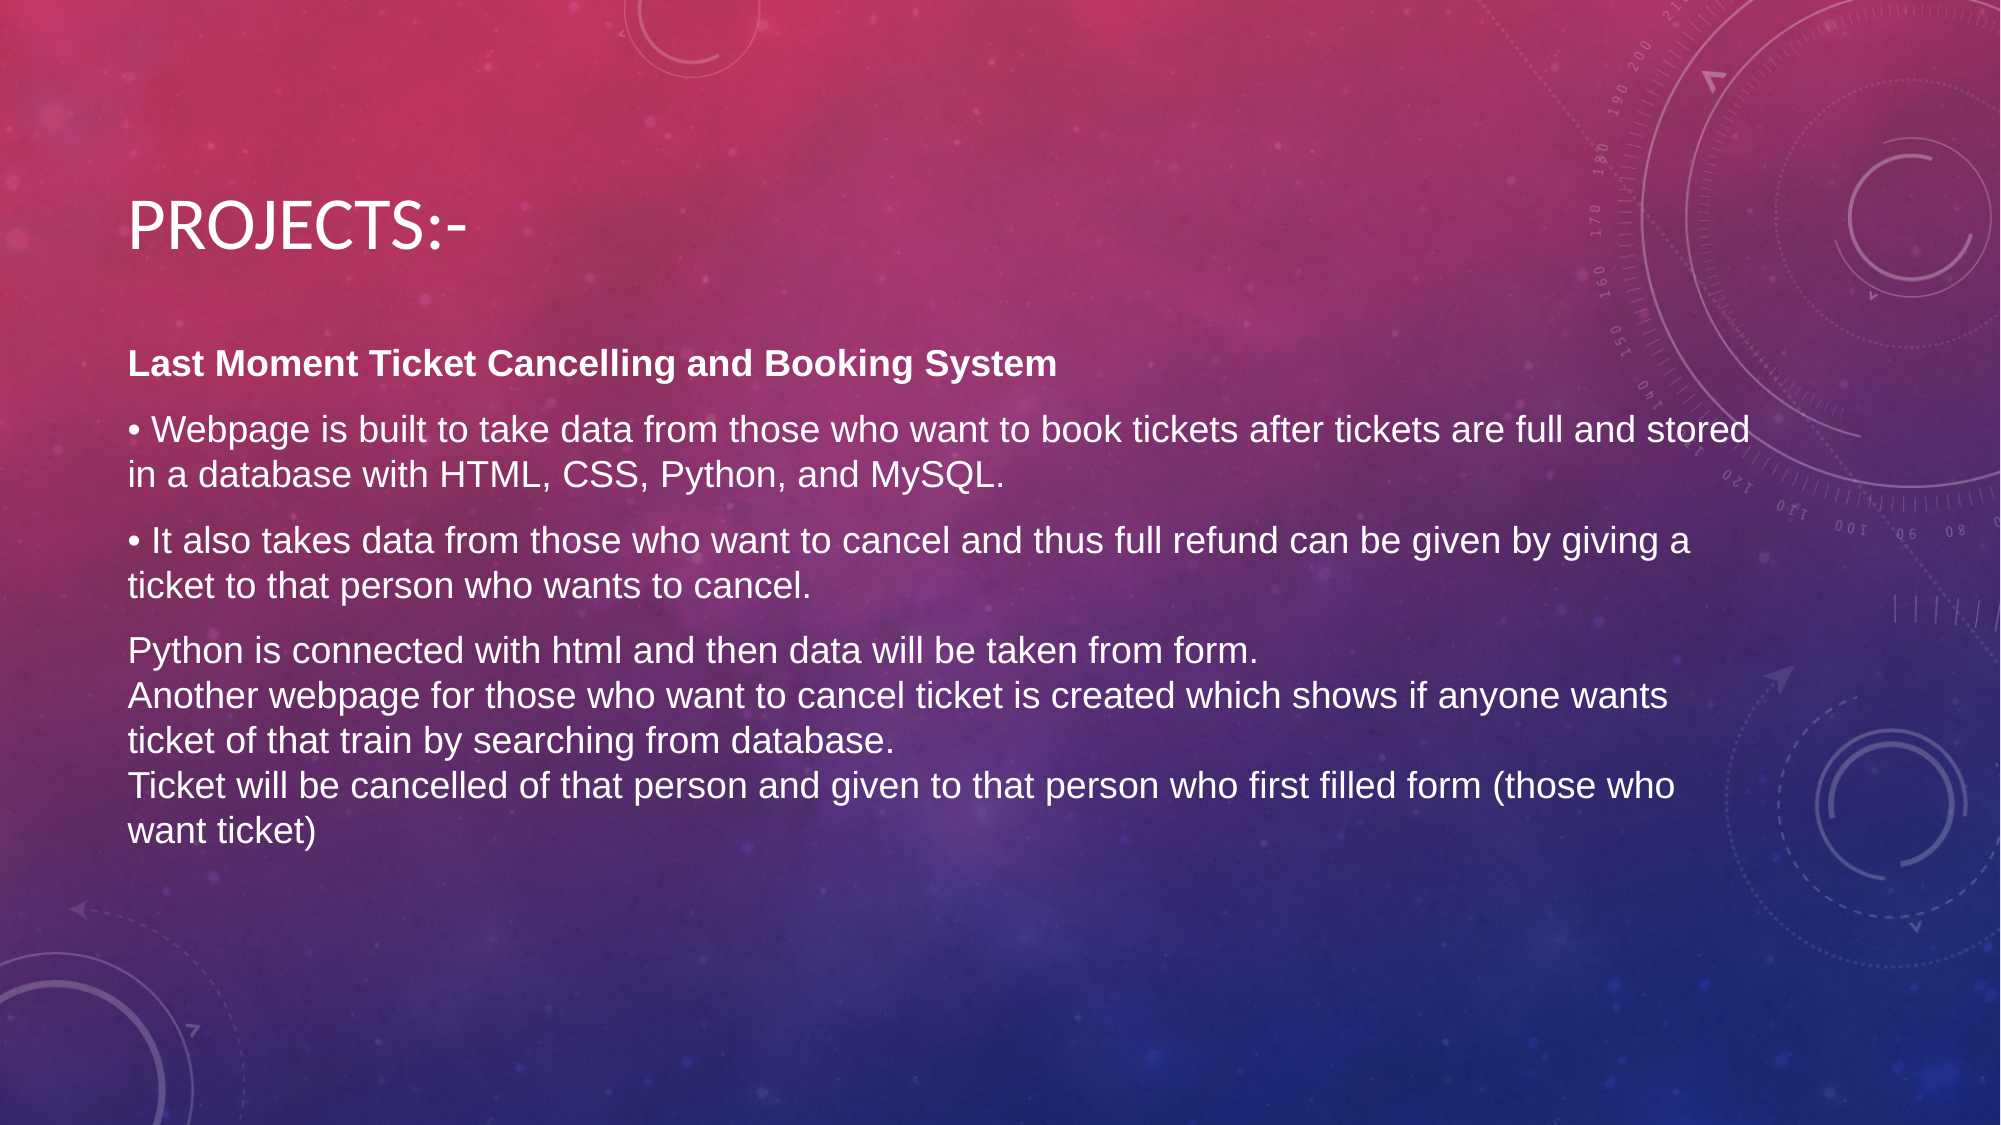

# Projects:-
Last Moment Ticket Cancelling and Booking System
• Webpage is built to take data from those who want to book tickets after tickets are full and stored in a database with HTML, CSS, Python, and MySQL.
• It also takes data from those who want to cancel and thus full refund can be given by giving a ticket to that person who wants to cancel.
Python is connected with html and then data will be taken from form.
Another webpage for those who want to cancel ticket is created which shows if anyone wants ticket of that train by searching from database.
Ticket will be cancelled of that person and given to that person who first filled form (those who want ticket)